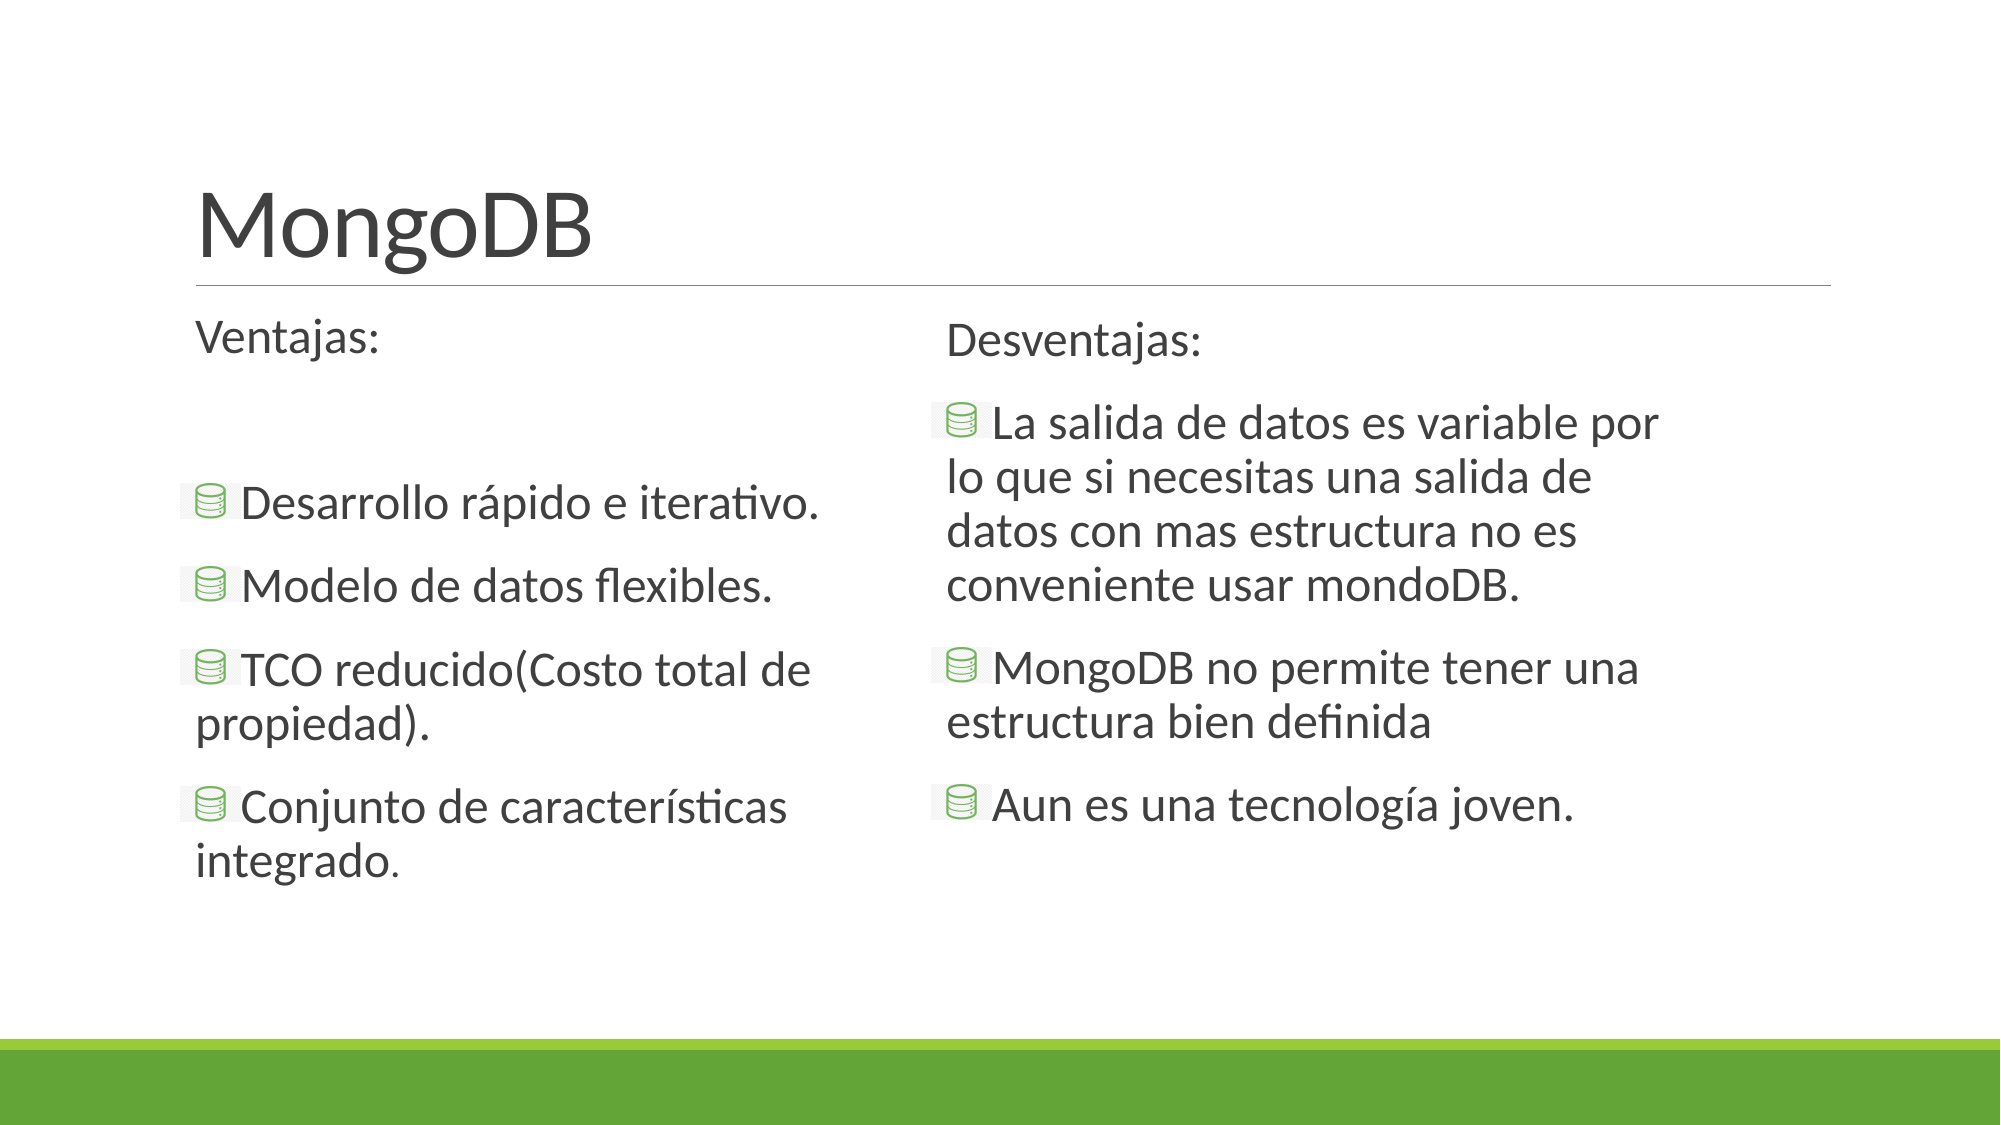

# MongoDB
Ventajas:

Desarrollo rápido e iterativo.
Modelo de datos flexibles.
TCO reducido(Costo total de propiedad).
Conjunto de características integrado.
Desventajas:
La salida de datos es variable por lo que si necesitas una salida de datos con mas estructura no es conveniente usar mondoDB.
MongoDB no permite tener una estructura bien definida
Aun es una tecnología joven.